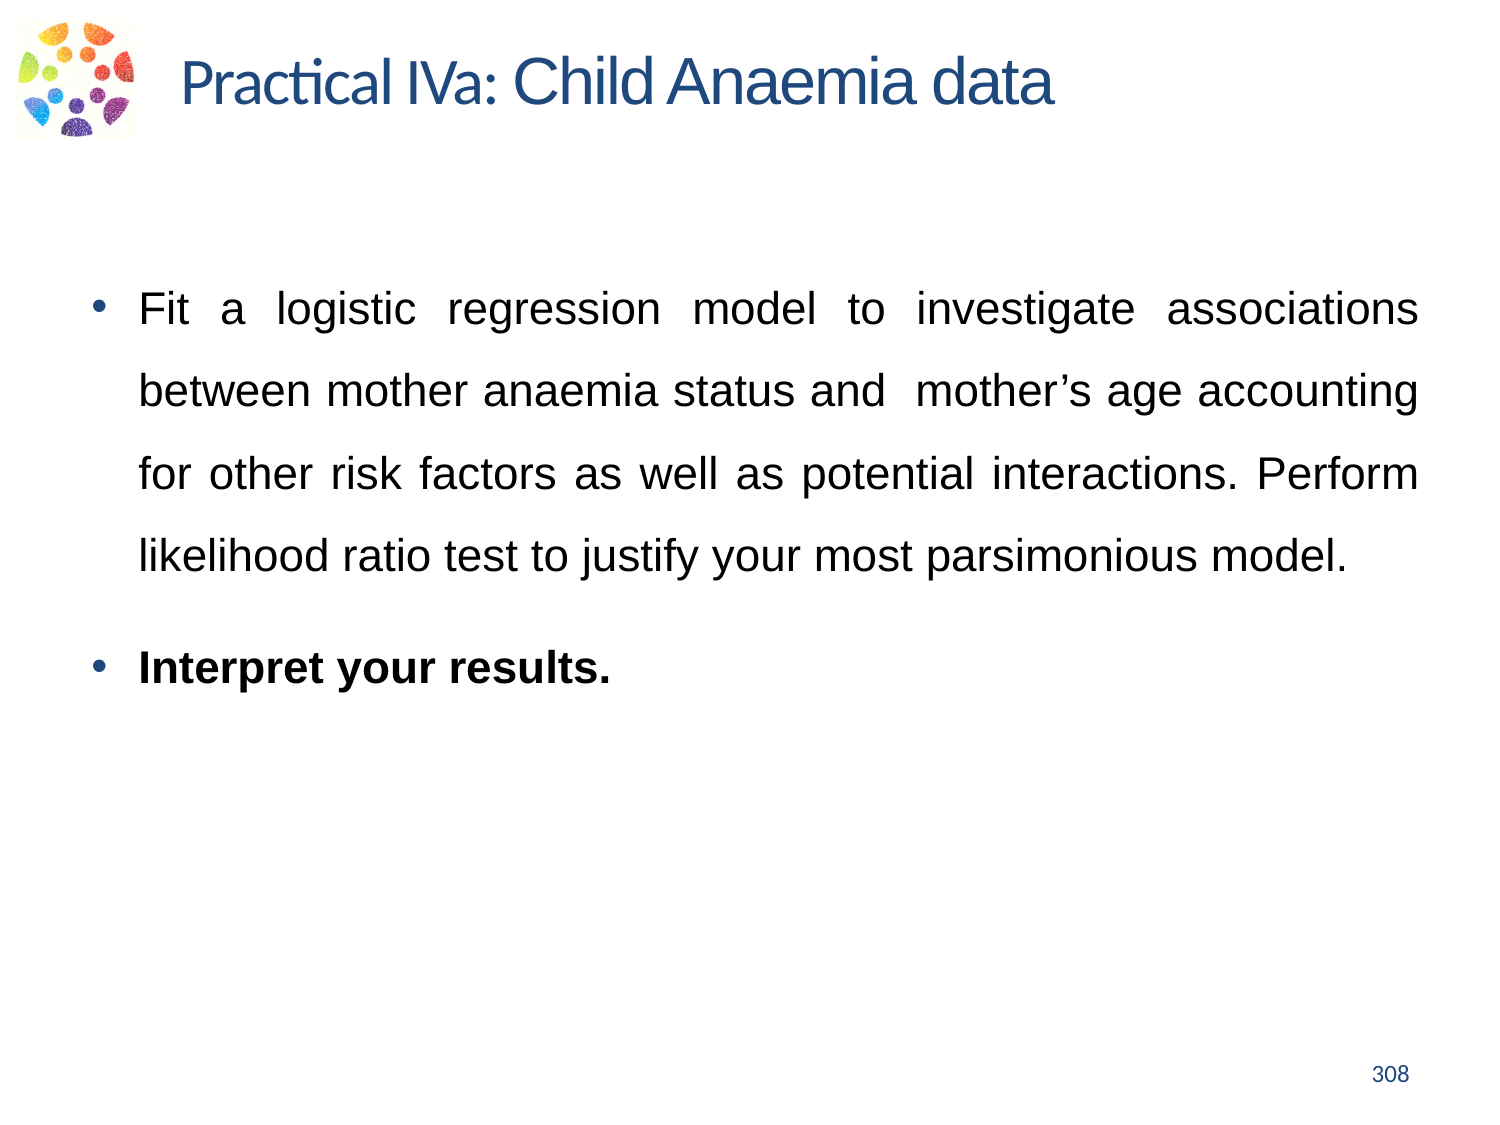

Practical IVa: Child Anaemia data
Fit a logistic regression model to investigate associations between mother anaemia status and  mother’s age accounting for other risk factors as well as potential interactions. Perform likelihood ratio test to justify your most parsimonious model.

Interpret your results.

308